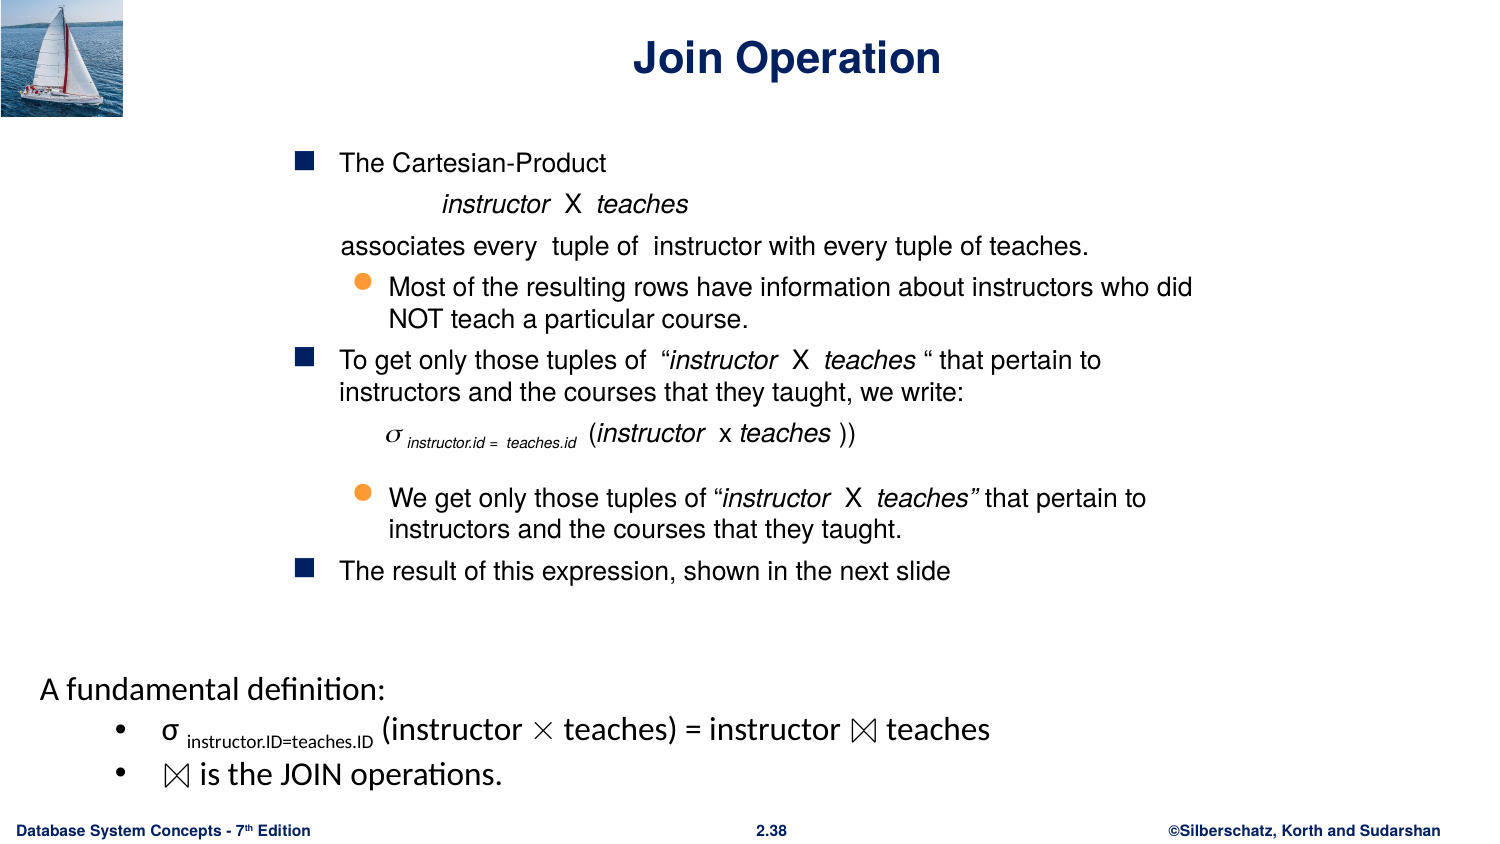

# Join Operation
The Cartesian-Product
                    instructor  X  teaches
      associates every  tuple of  instructor with every tuple of teaches.
Most of the resulting rows have information about instructors who did NOT teach a particular course.
To get only those tuples of  “instructor  X  teaches “ that pertain to instructors and the courses that they taught, we write:
            σ instructor.id =  teaches.id  (instructor  x teaches ))

We get only those tuples of “instructor  X  teaches” that pertain to instructors and the courses that they taught.
The result of this expression, shown in the next slide
A fundamental definition:
σ instructor.ID=teaches.ID (instructor ⨯ teaches) = instructor ⨝ teaches
⨝ is the JOIN operations.